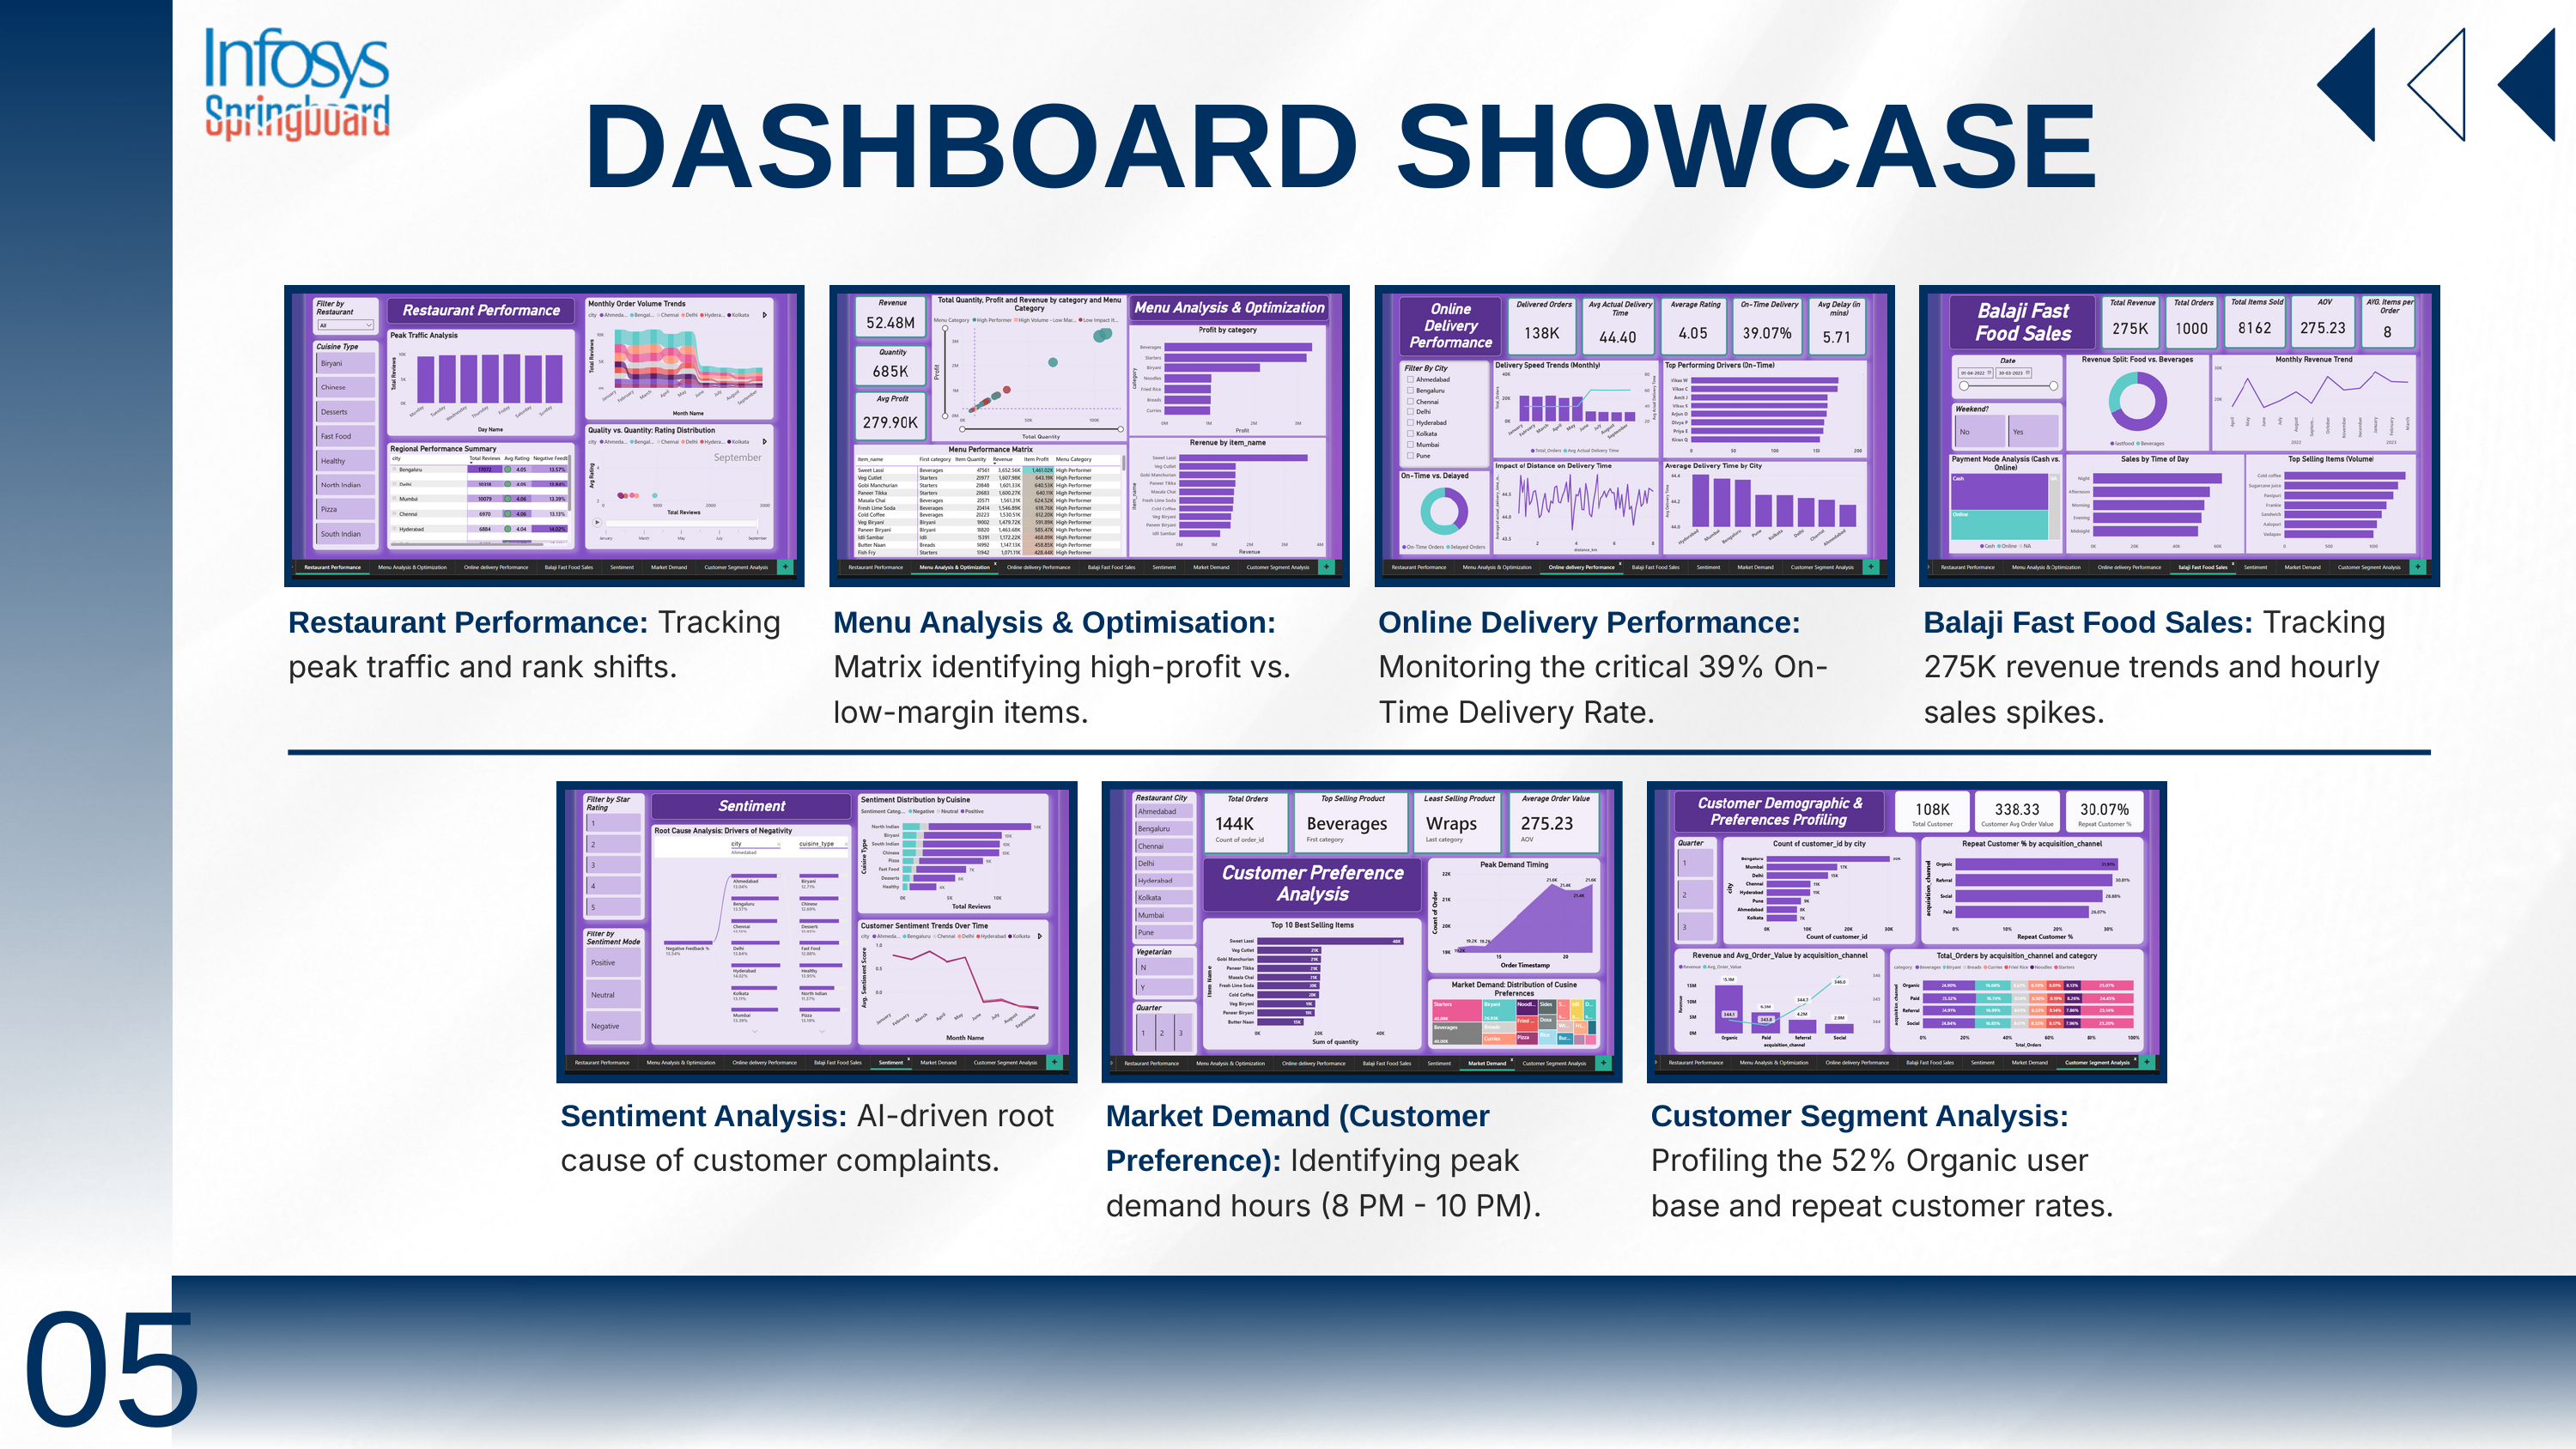

DASHBOARD SHOWCASE

Restaurant Performance: Tracking peak traffic and rank shifts.
Menu Analysis & Optimisation: Matrix identifying high-profit vs. low-margin items.
Online Delivery Performance: Monitoring the critical 39% On-Time Delivery Rate.
Balaji Fast Food Sales: Tracking 275K revenue trends and hourly sales spikes.

Sentiment Analysis: AI-driven root cause of customer complaints.
Market Demand (Customer Preference): Identifying peak demand hours (8 PM - 10 PM).
Customer Segment Analysis: Profiling the 52% Organic user base and repeat customer rates.
05